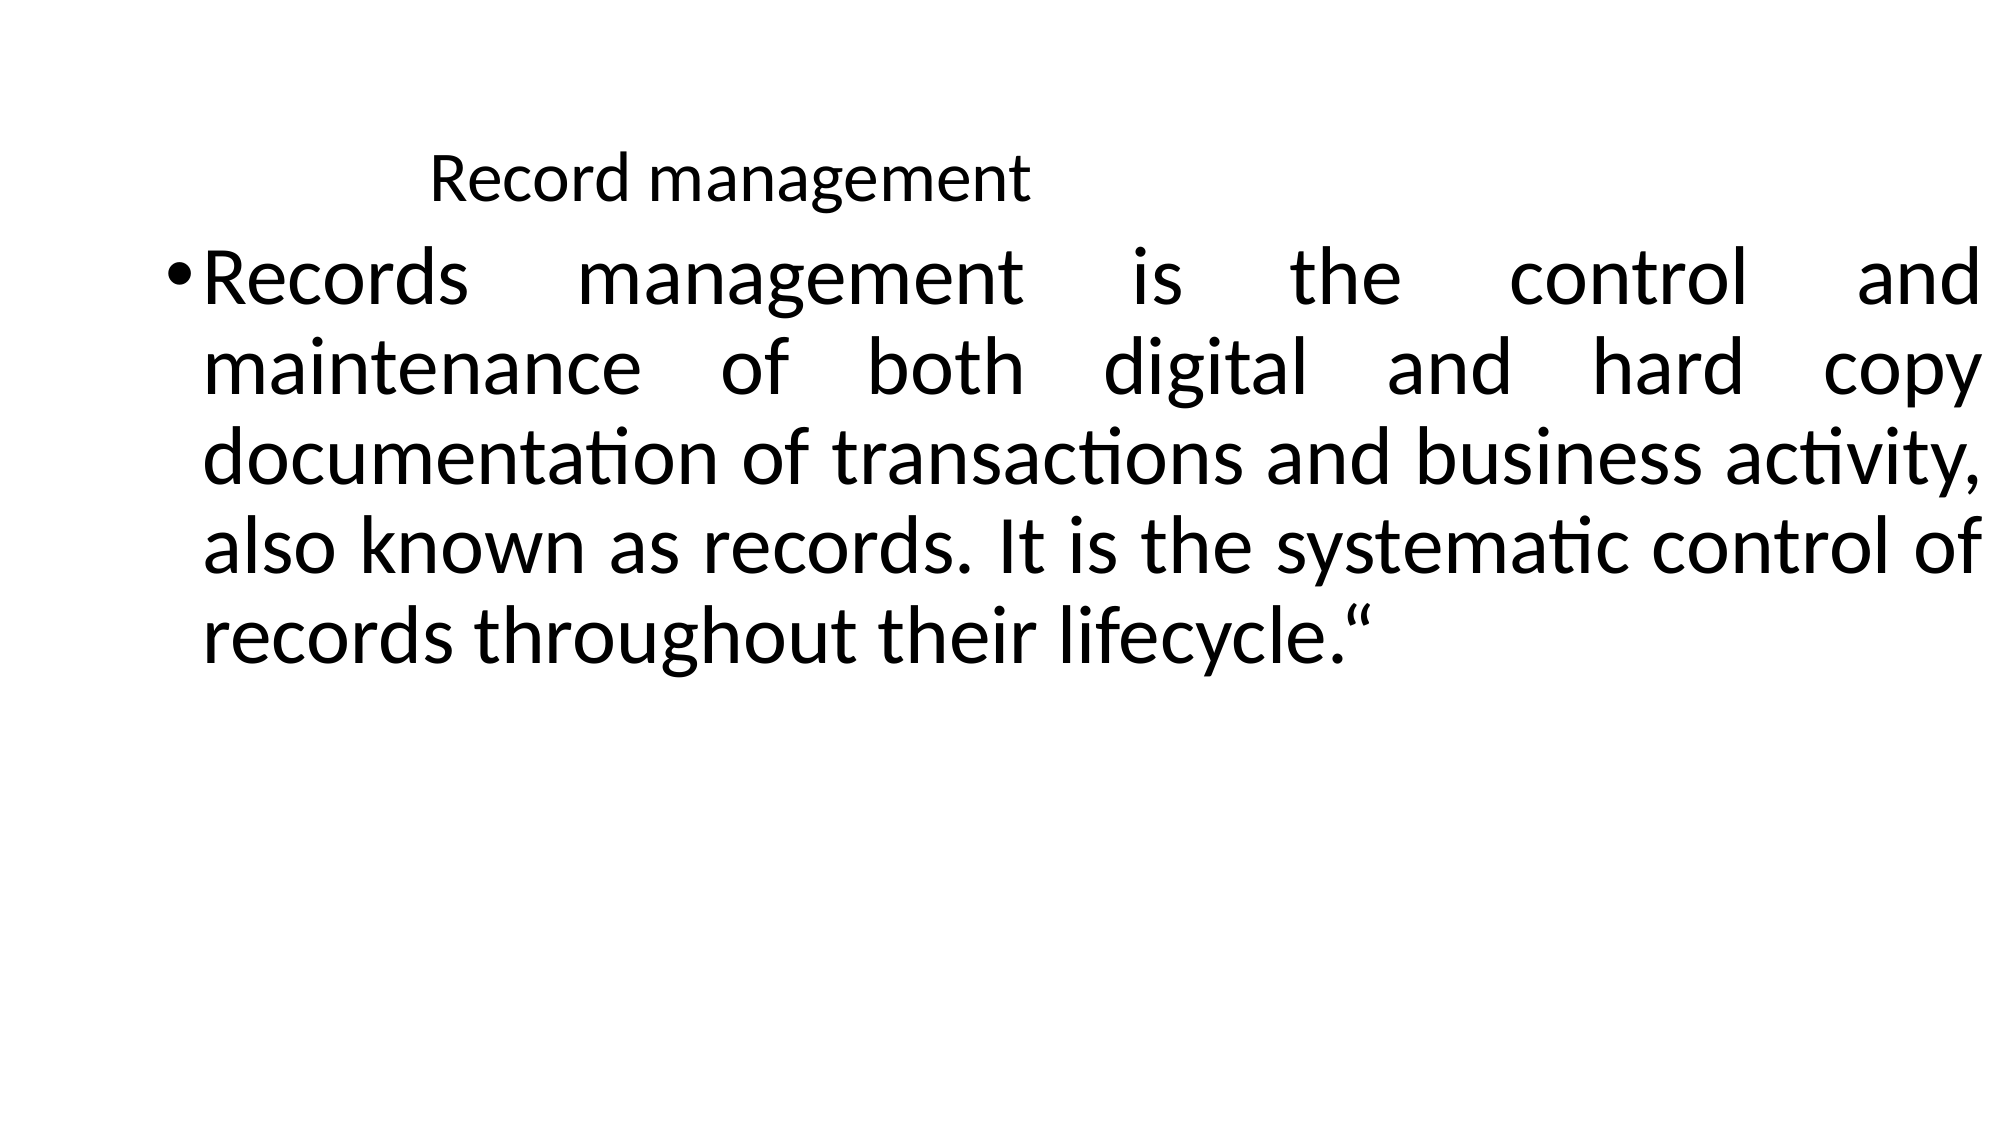

Record management
Records management is the control and maintenance of both digital and hard copy documentation of transactions and business activity, also known as records. It is the systematic control of records throughout their lifecycle.“